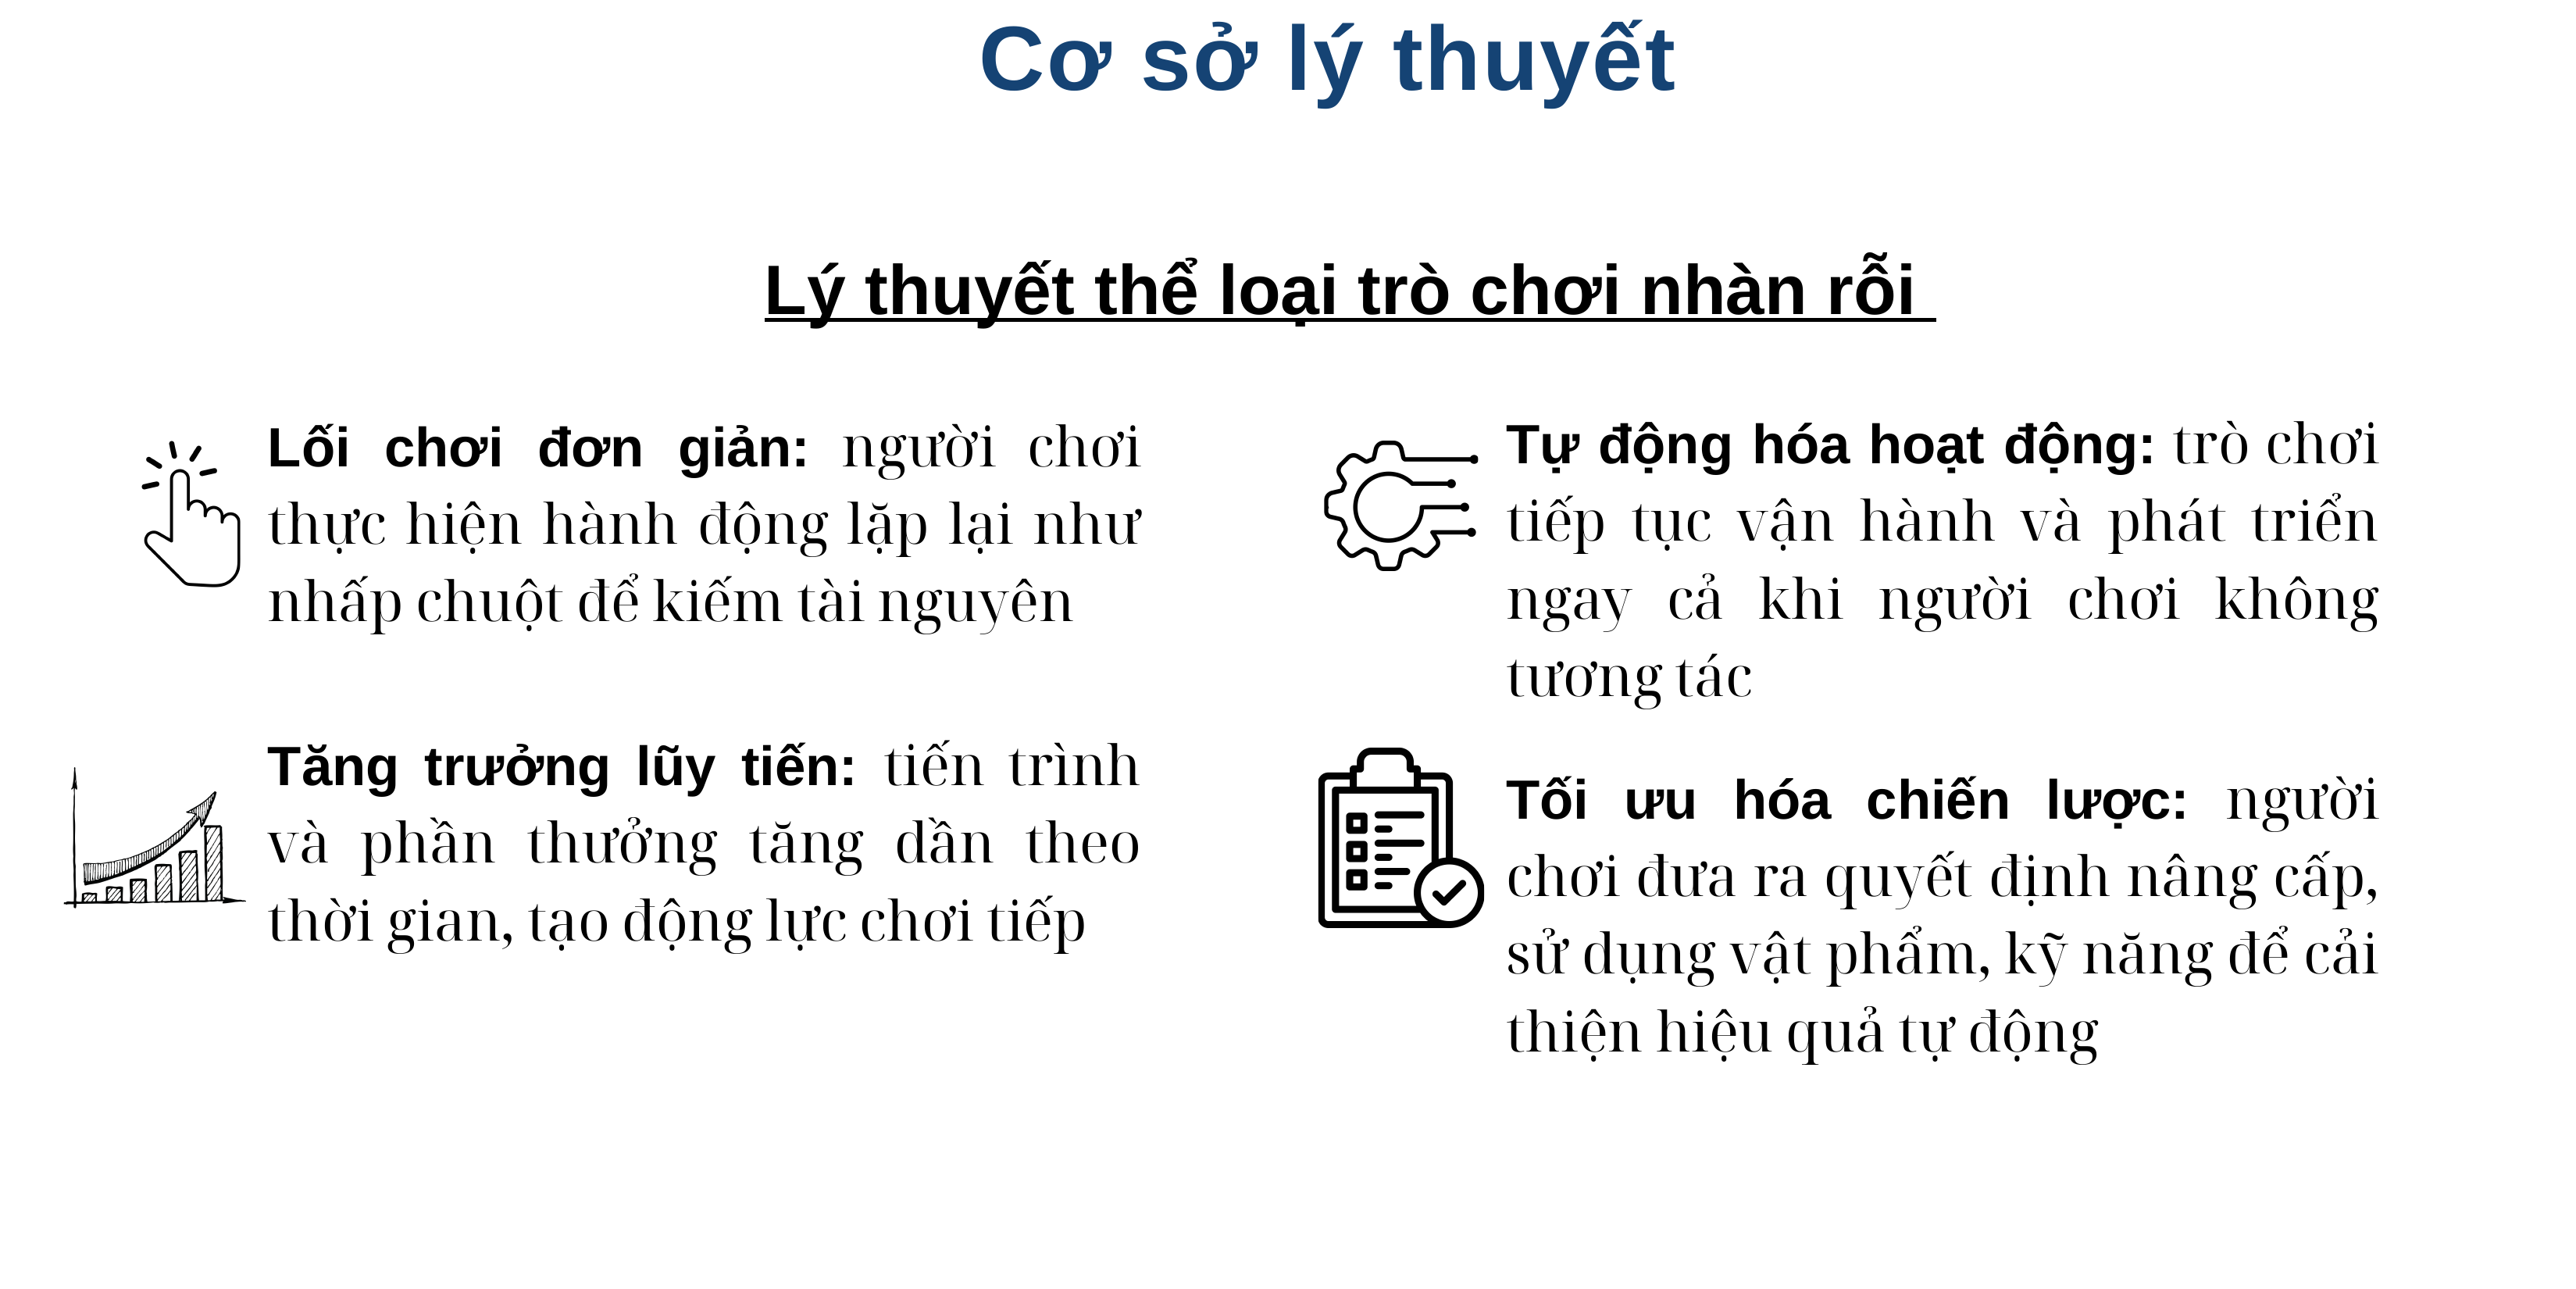

Cơ sở lý thuyết
Lý thuyết thể loại trò chơi nhàn rỗi
Tự động hóa hoạt động: trò chơi tiếp tục vận hành và phát triển ngay cả khi người chơi không tương tác
Lối chơi đơn giản: người chơi thực hiện hành động lặp lại như nhấp chuột để kiếm tài nguyên

Tăng trưởng lũy tiến: tiến trình và phần thưởng tăng dần theo thời gian, tạo động lực chơi tiếp

Tối ưu hóa chiến lược: người chơi đưa ra quyết định nâng cấp, sử dụng vật phẩm, kỹ năng để cải thiện hiệu quả tự động